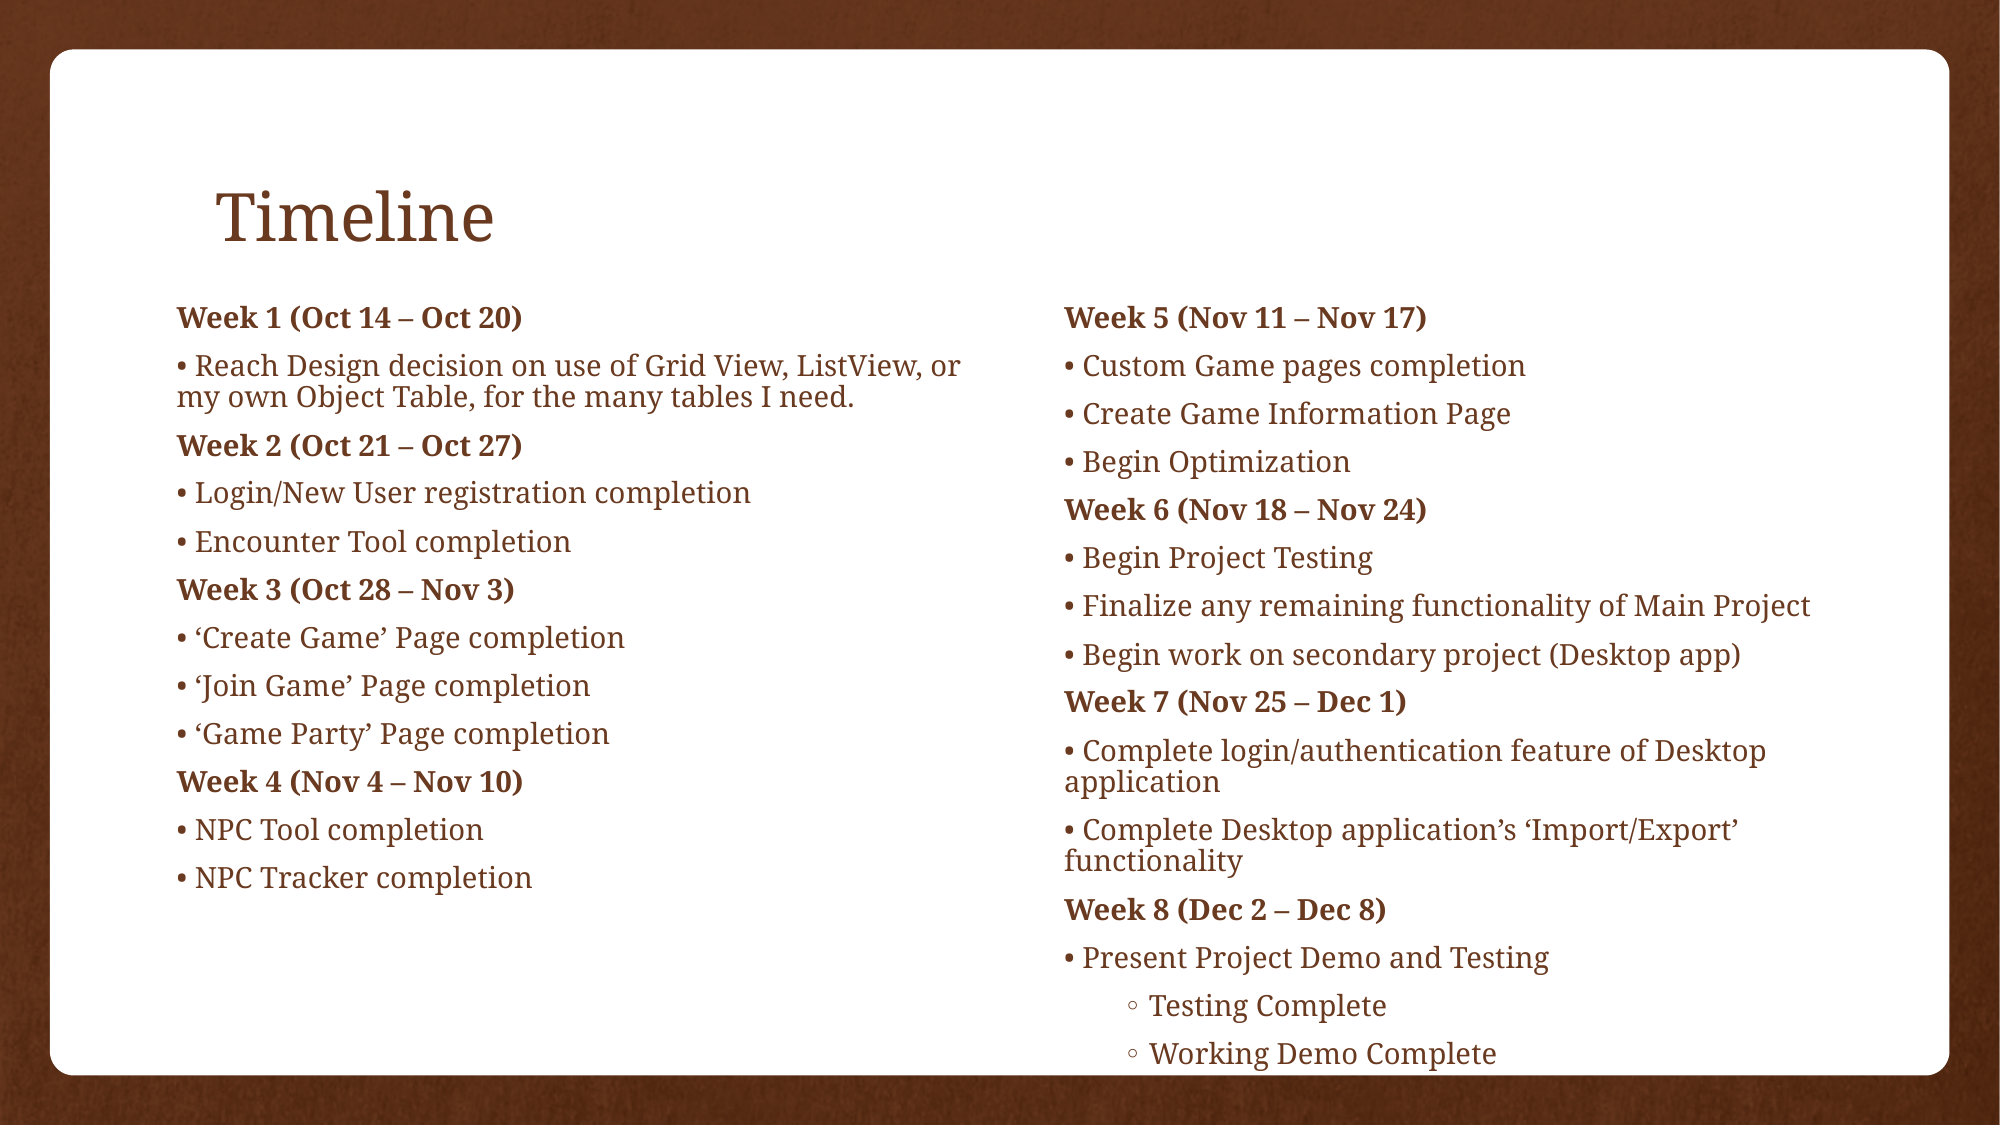

# Timeline
Week 1 (Oct 14 – Oct 20)
• Reach Design decision on use of Grid View, ListView, or my own Object Table, for the many tables I need.
Week 2 (Oct 21 – Oct 27)
• Login/New User registration completion
• Encounter Tool completion
Week 3 (Oct 28 – Nov 3)
• ‘Create Game’ Page completion
• ‘Join Game’ Page completion
• ‘Game Party’ Page completion
Week 4 (Nov 4 – Nov 10)
• NPC Tool completion
• NPC Tracker completion

Week 5 (Nov 11 – Nov 17)
• Custom Game pages completion
• Create Game Information Page
• Begin Optimization
Week 6 (Nov 18 – Nov 24)
• Begin Project Testing
• Finalize any remaining functionality of Main Project
• Begin work on secondary project (Desktop app)
Week 7 (Nov 25 – Dec 1)
• Complete login/authentication feature of Desktop application
• Complete Desktop application’s ‘Import/Export’ functionality
Week 8 (Dec 2 – Dec 8)
• Present Project Demo and Testing
        ◦ Testing Complete
        ◦ Working Demo Complete